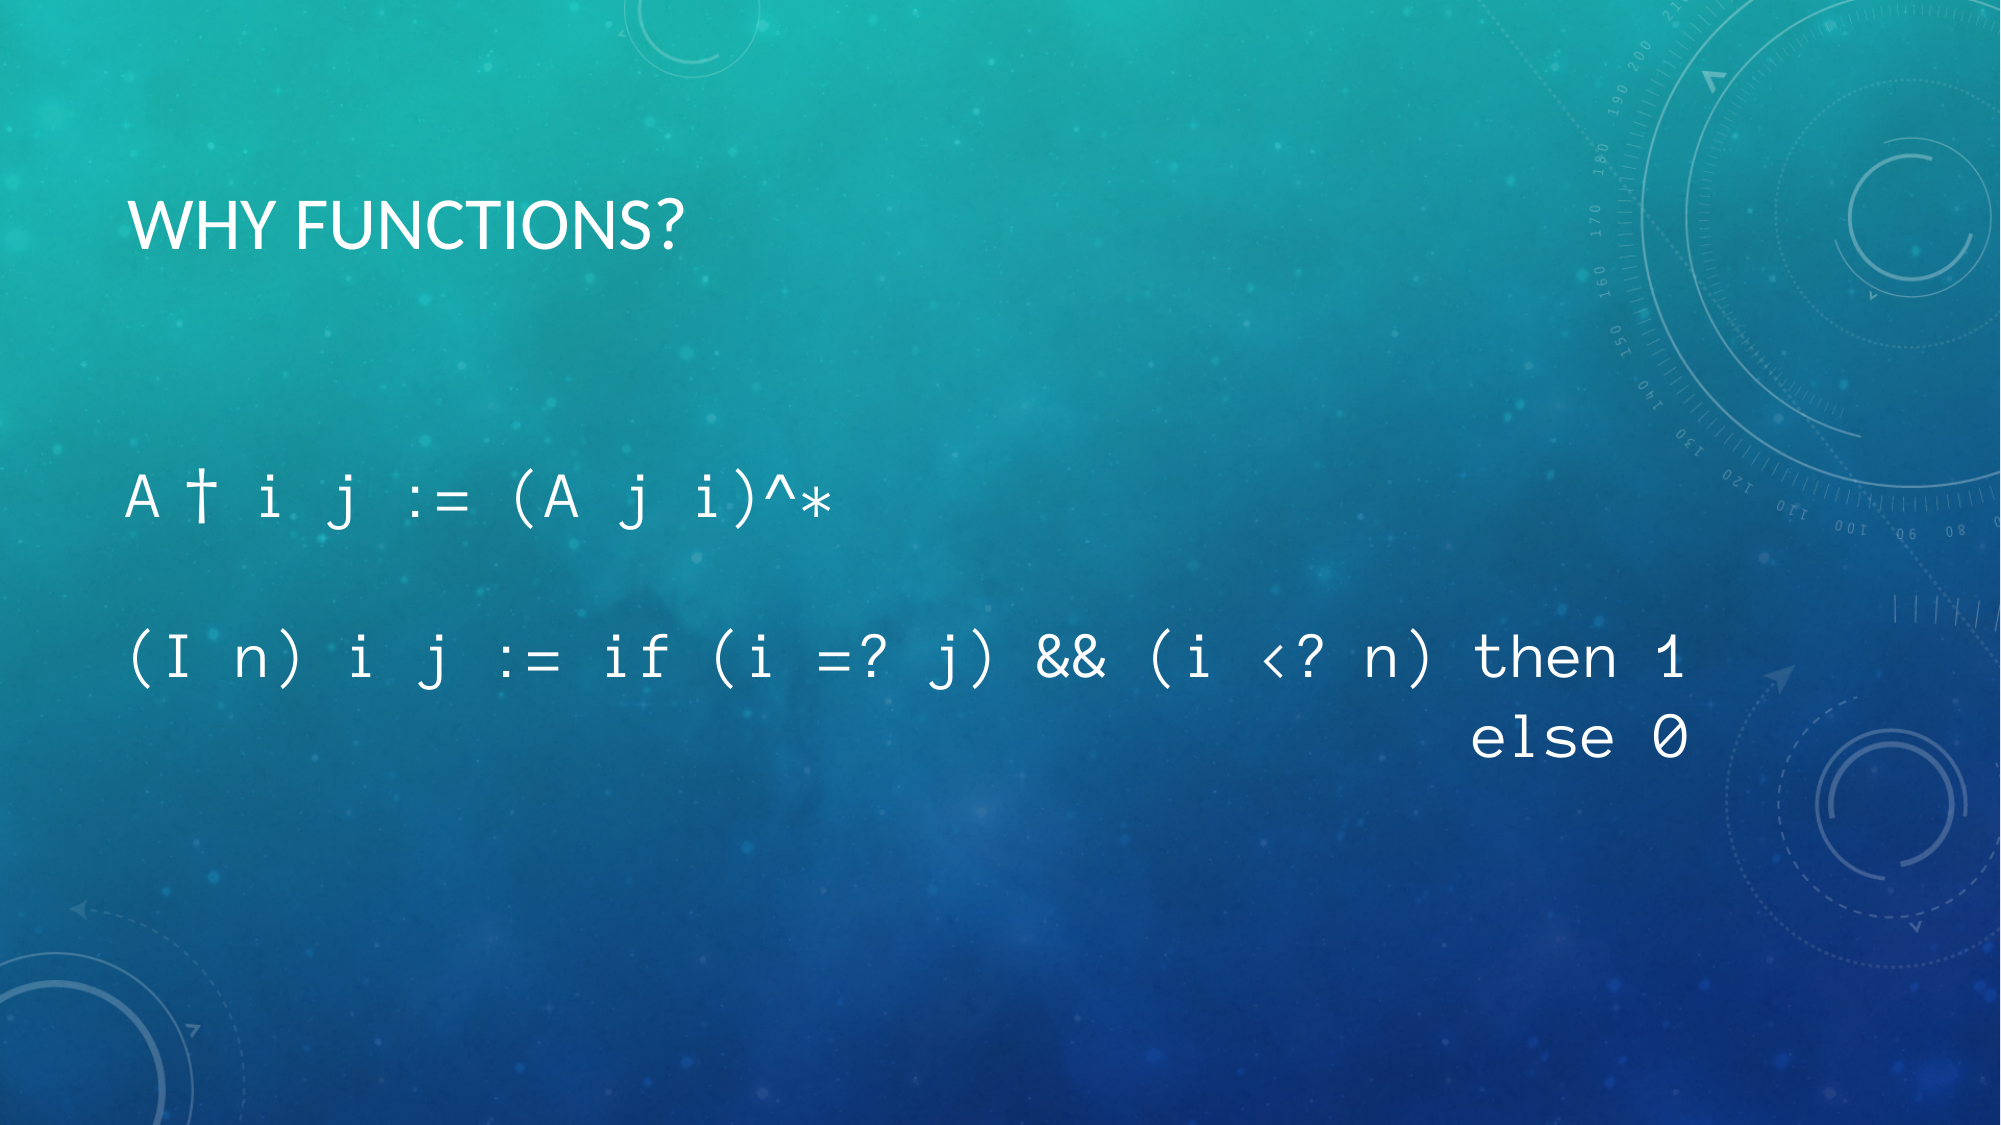

# Why Functions?
A † i j := (A j i)^*

(I n) i j := if (i =? j) && (i <? n) then 1
				   				    else 0